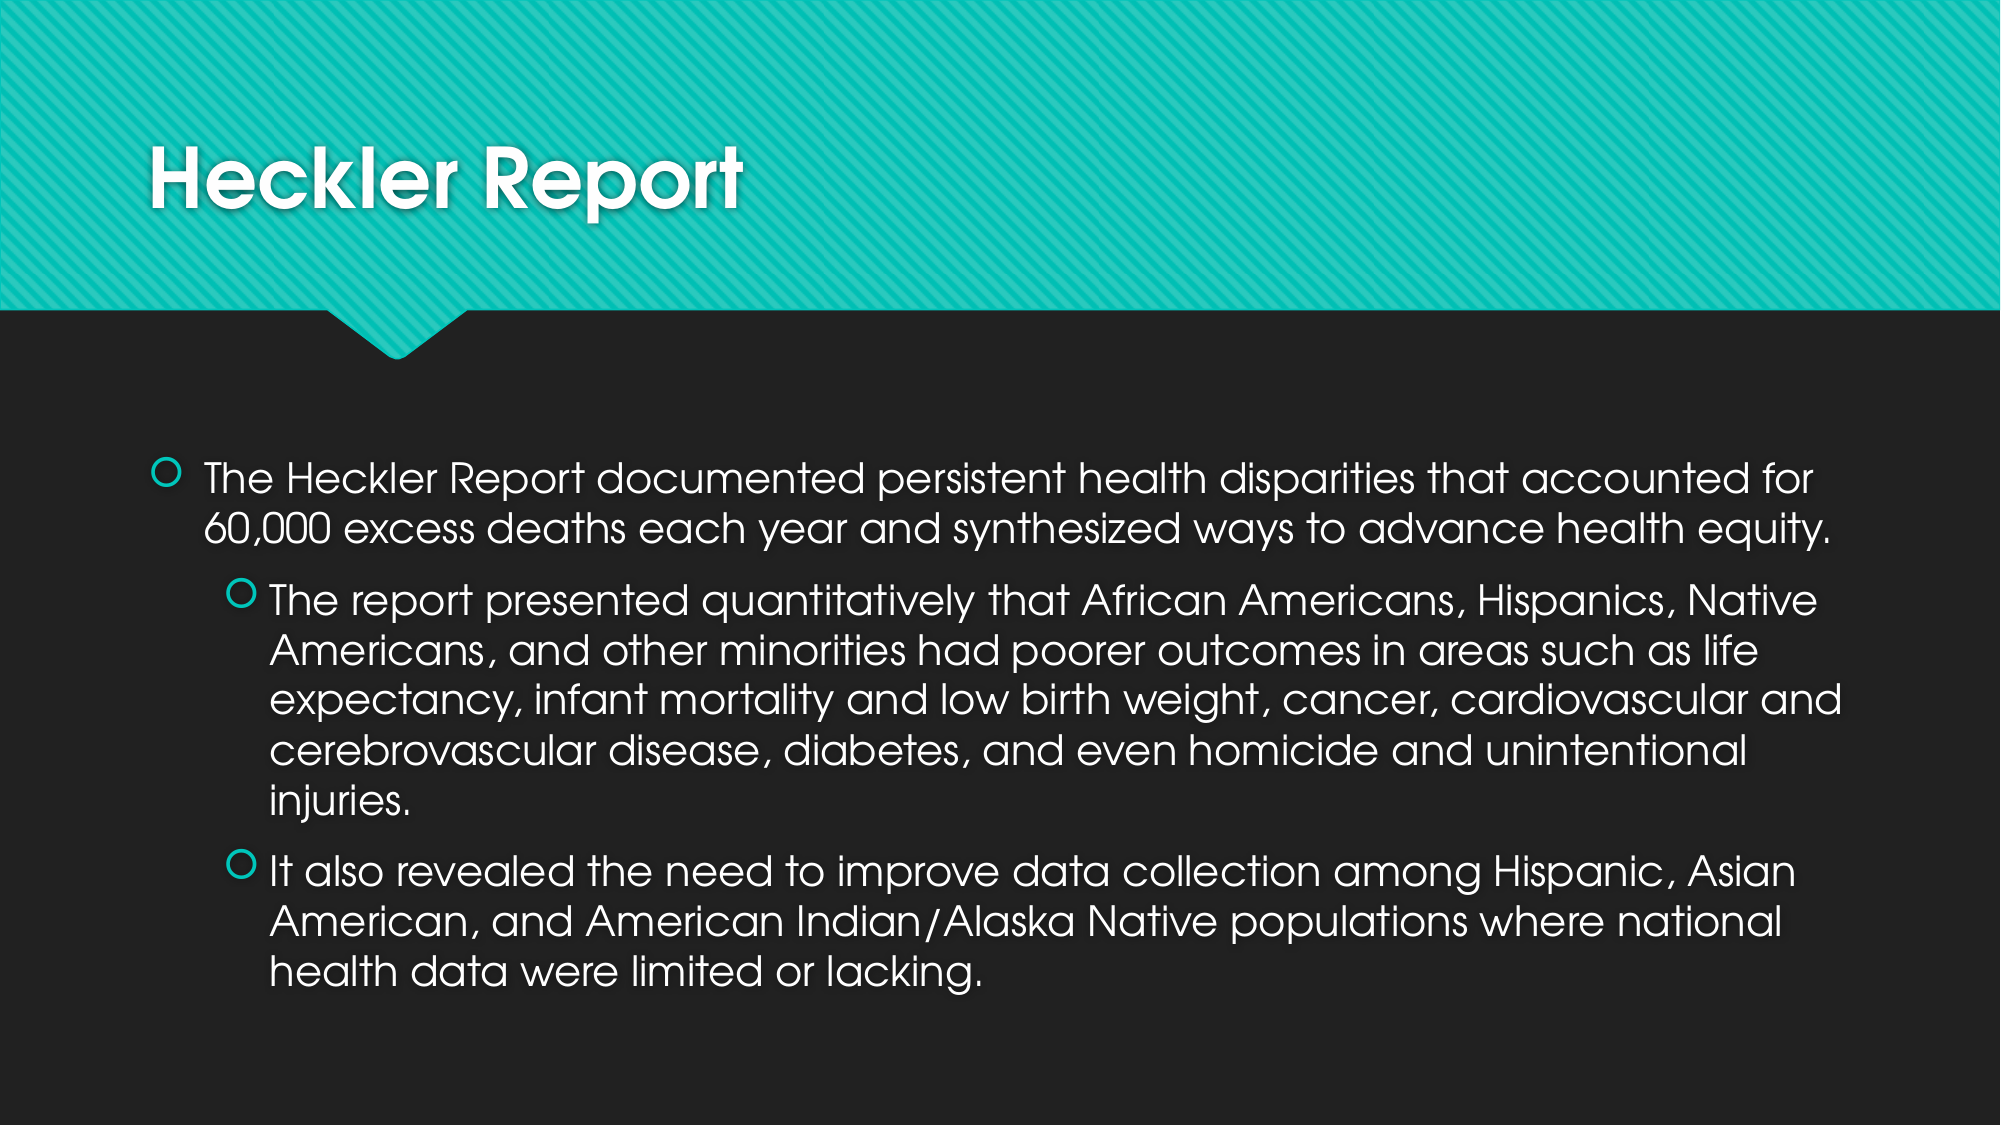

# Heckler Report
The Heckler Report documented persistent health disparities that accounted for 60,000 excess deaths each year and synthesized ways to advance health equity.
The report presented quantitatively that African Americans, Hispanics, Native Americans, and other minorities had poorer outcomes in areas such as life expectancy, infant mortality and low birth weight, cancer, cardiovascular and cerebrovascular disease, diabetes, and even homicide and unintentional injuries.
It also revealed the need to improve data collection among Hispanic, Asian American, and American Indian/Alaska Native populations where national health data were limited or lacking.